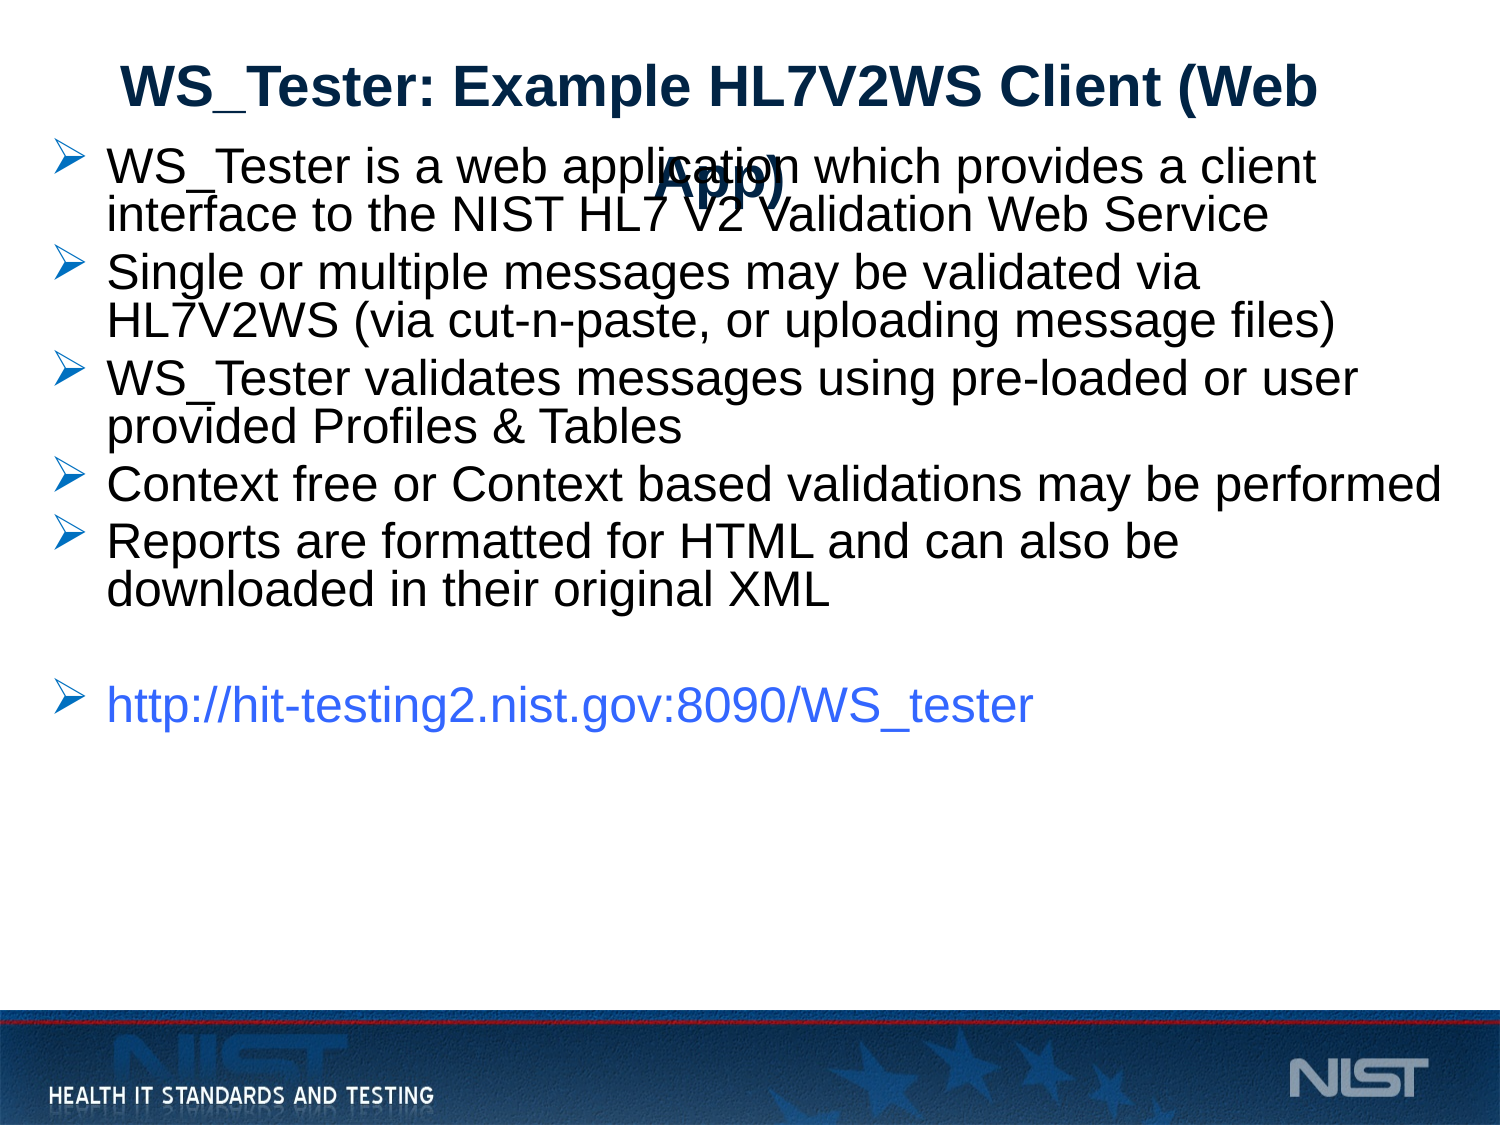

# WS_Tester: Example HL7V2WS Client (Web App)
WS_Tester is a web application which provides a client interface to the NIST HL7 V2 Validation Web Service
Single or multiple messages may be validated via HL7V2WS (via cut-n-paste, or uploading message files)
WS_Tester validates messages using pre-loaded or user provided Profiles & Tables
Context free or Context based validations may be performed
Reports are formatted for HTML and can also be downloaded in their original XML

http://hit-testing2.nist.gov:8090/WS_tester